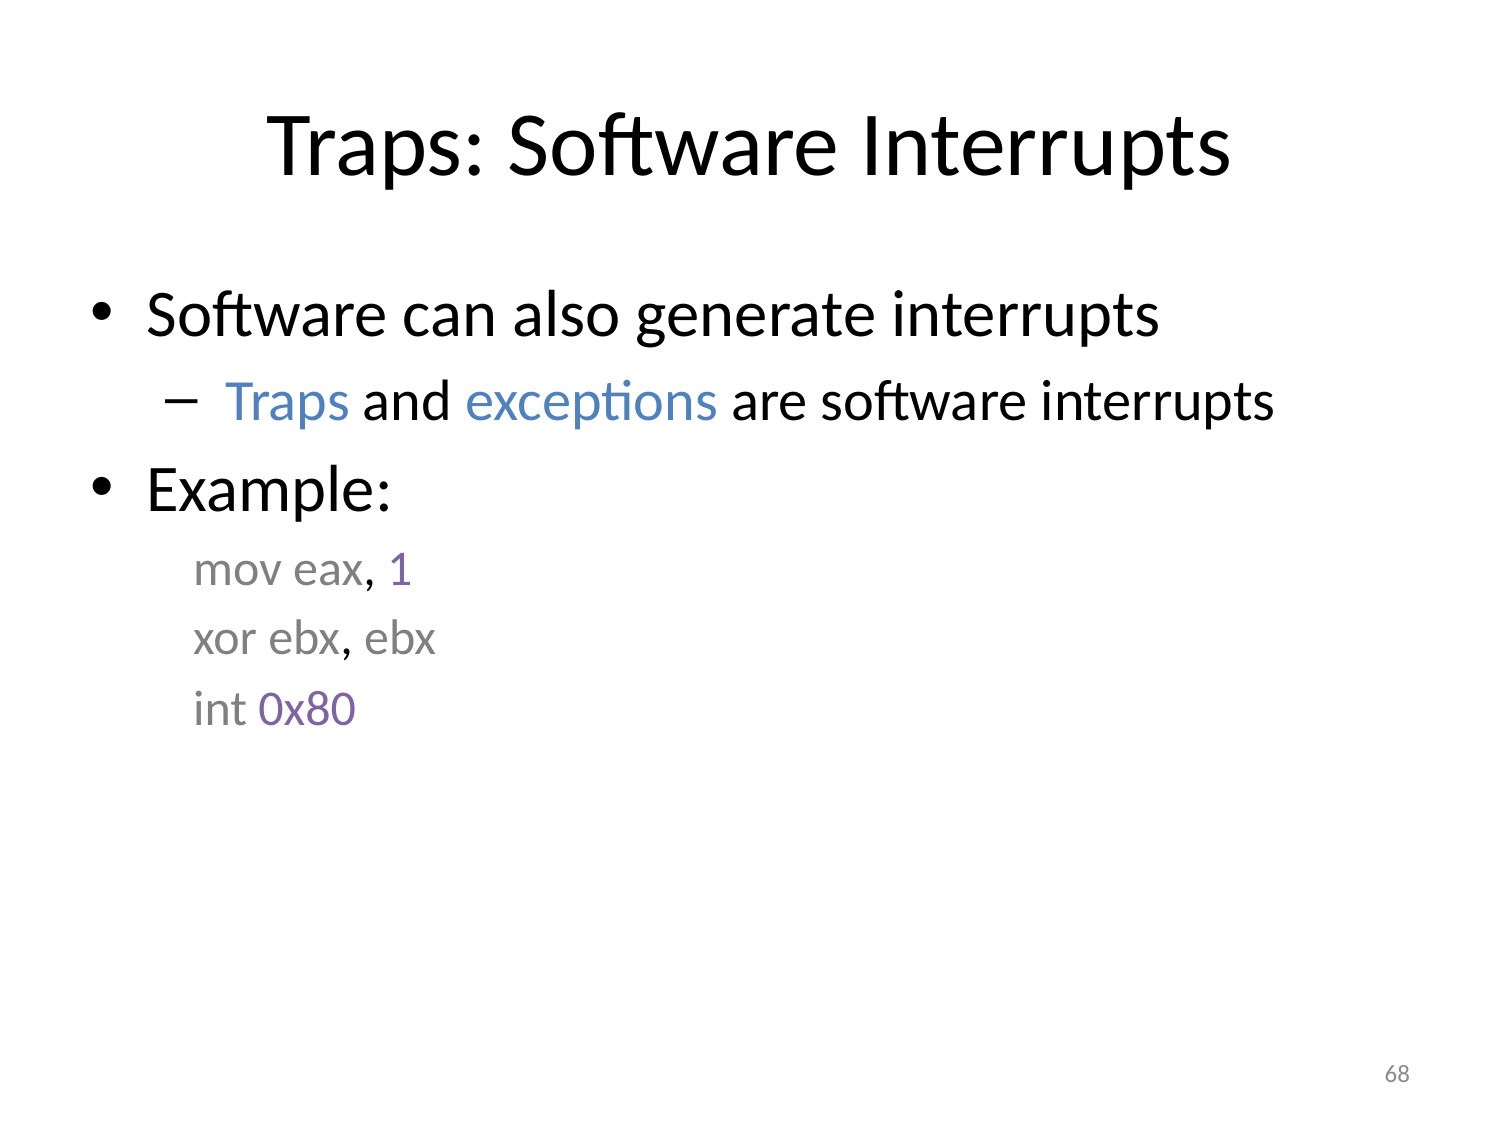

# Traps: Software Interrupts
Software can also generate interrupts
 Traps and exceptions are software interrupts
Example:
mov eax, 1	; system call number goes in EAX, exit() = 1
xor ebx, ebx	; exit() takes one parameter
int 0x80	; transfer control to the Linux kernel

68